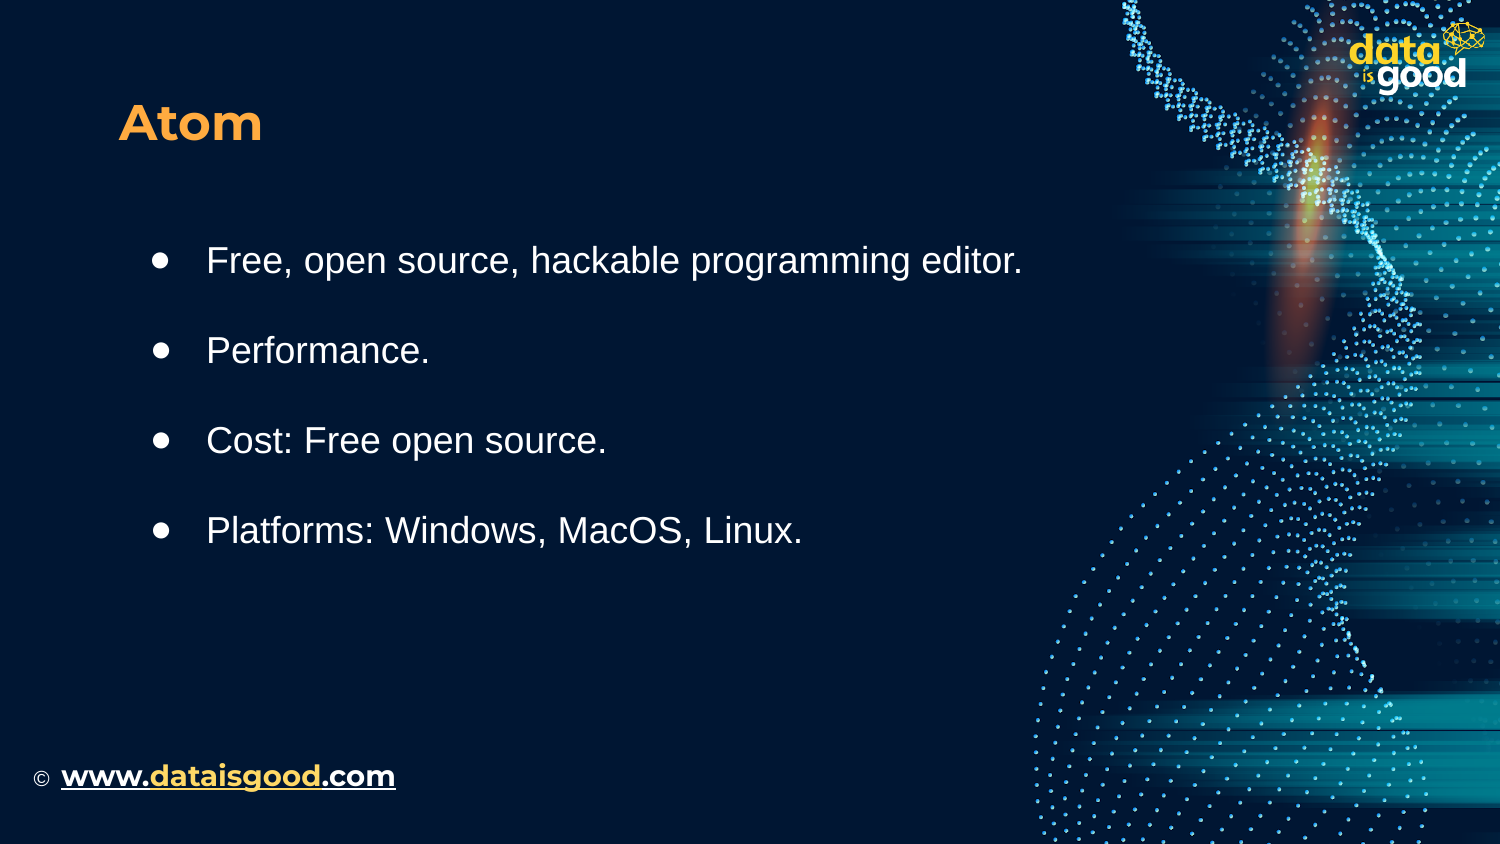

# Atom
Free, open source, hackable programming editor.
Performance.
Cost: Free open source.
Platforms: Windows, MacOS, Linux.